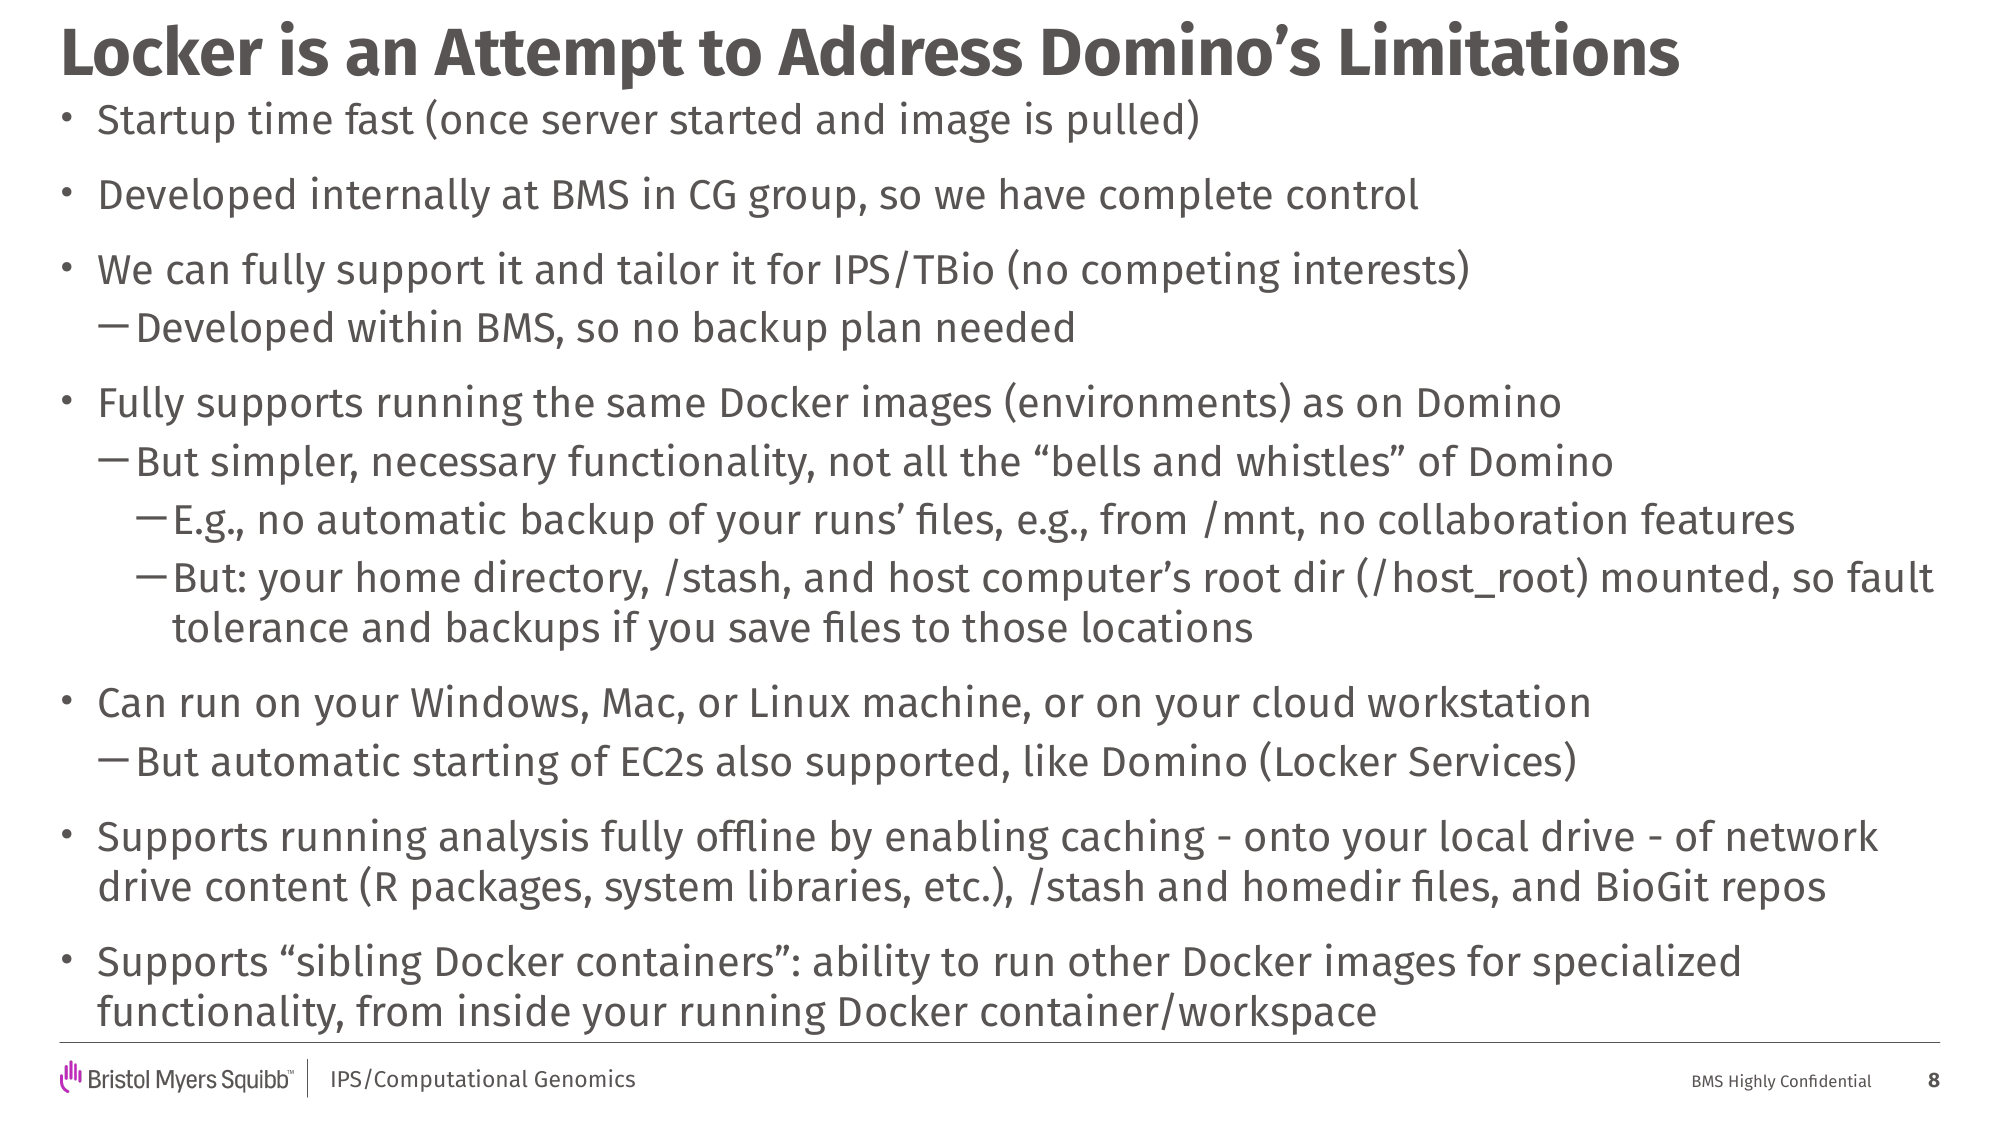

# Locker is an Attempt to Address Domino’s Limitations
Startup time fast (once server started and image is pulled)
Developed internally at BMS in CG group, so we have complete control
We can fully support it and tailor it for IPS/TBio (no competing interests)
Developed within BMS, so no backup plan needed
Fully supports running the same Docker images (environments) as on Domino
But simpler, necessary functionality, not all the “bells and whistles” of Domino
E.g., no automatic backup of your runs’ files, e.g., from /mnt, no collaboration features
But: your home directory, /stash, and host computer’s root dir (/host_root) mounted, so fault tolerance and backups if you save files to those locations
Can run on your Windows, Mac, or Linux machine, or on your cloud workstation
But automatic starting of EC2s also supported, like Domino (Locker Services)
Supports running analysis fully offline by enabling caching - onto your local drive - of network drive content (R packages, system libraries, etc.), /stash and homedir files, and BioGit repos
Supports “sibling Docker containers”: ability to run other Docker images for specialized functionality, from inside your running Docker container/workspace
8